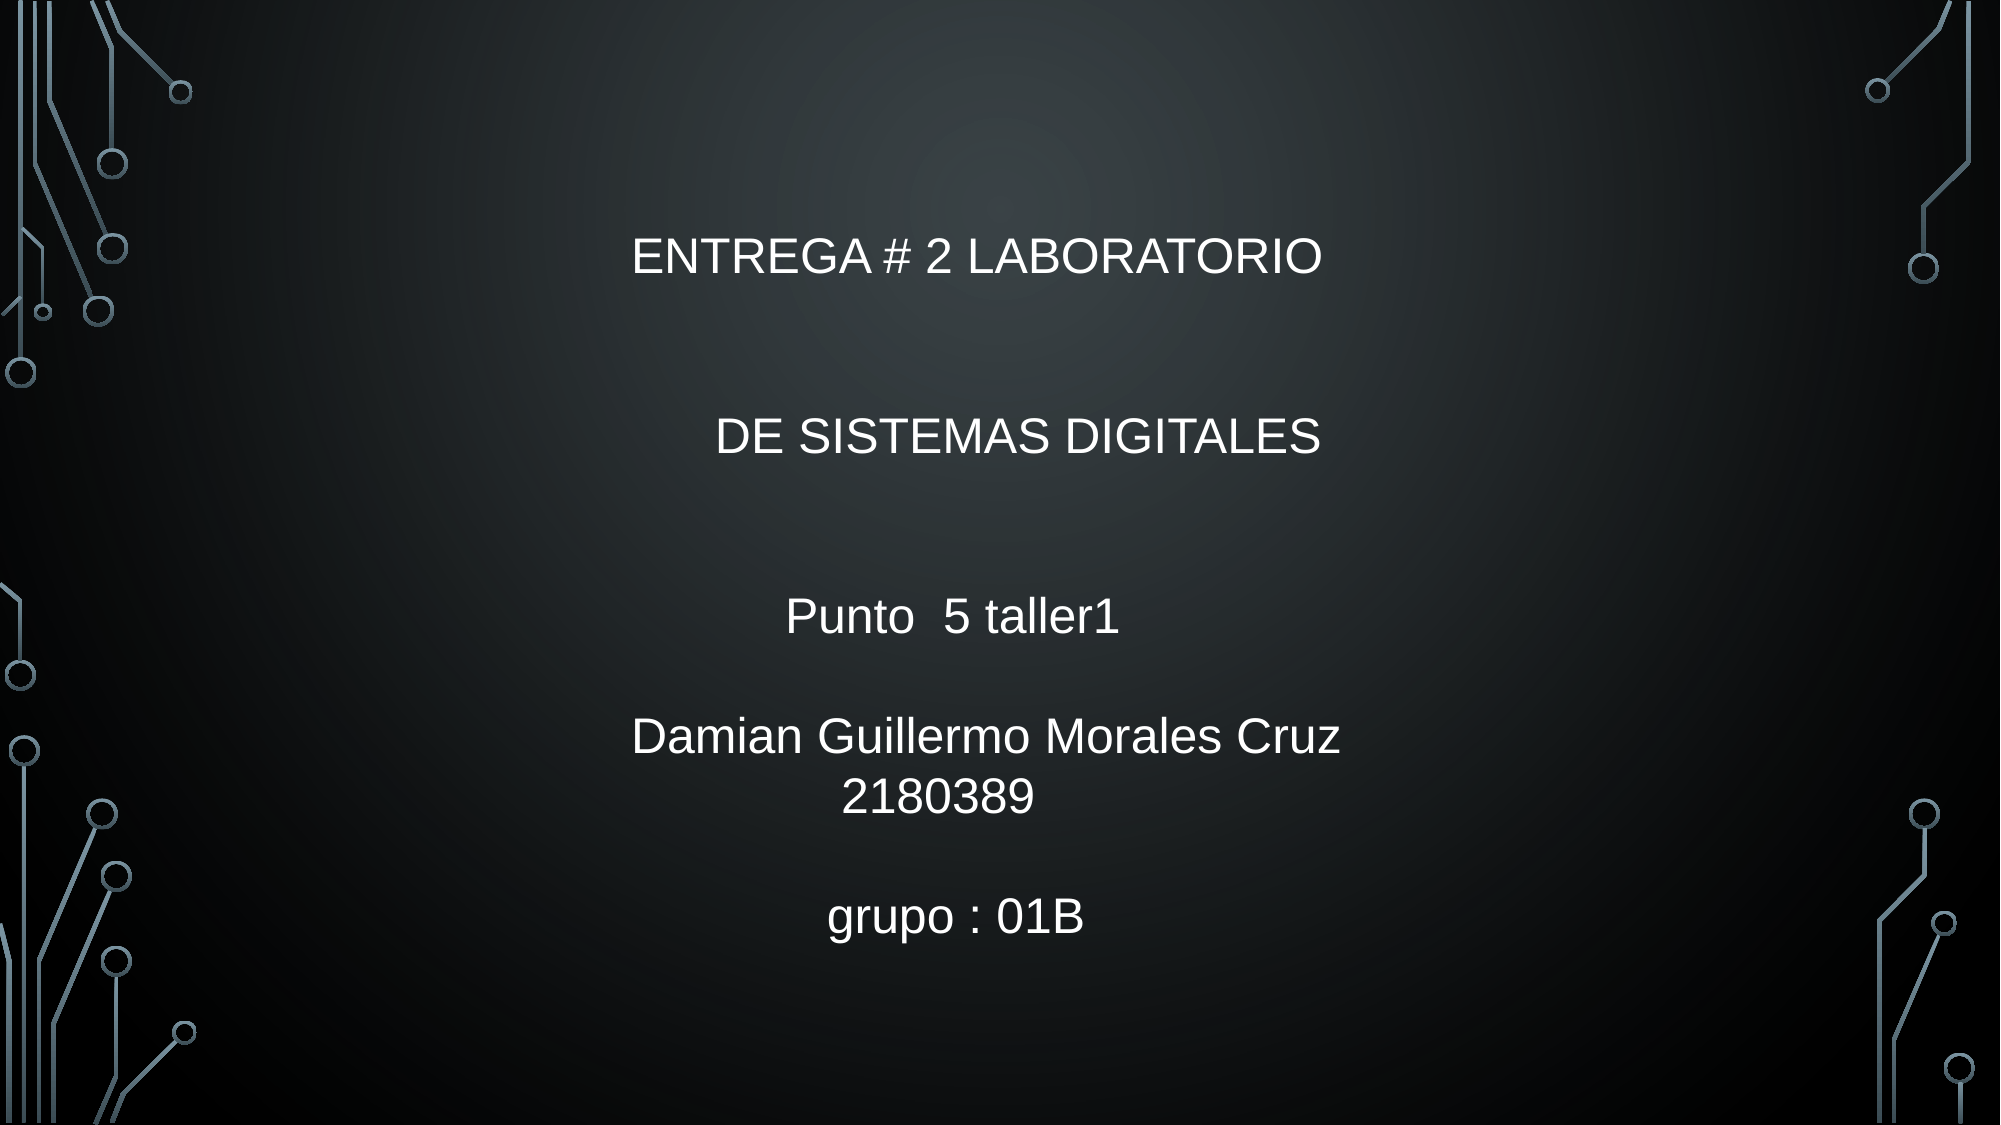

ENTREGA # 2 LABORATORIO

                       DE SISTEMAS DIGITALES

                            Punto  5 taller1

                 Damian Guillermo Morales Cruz
                                2180389

                               grupo : 01B